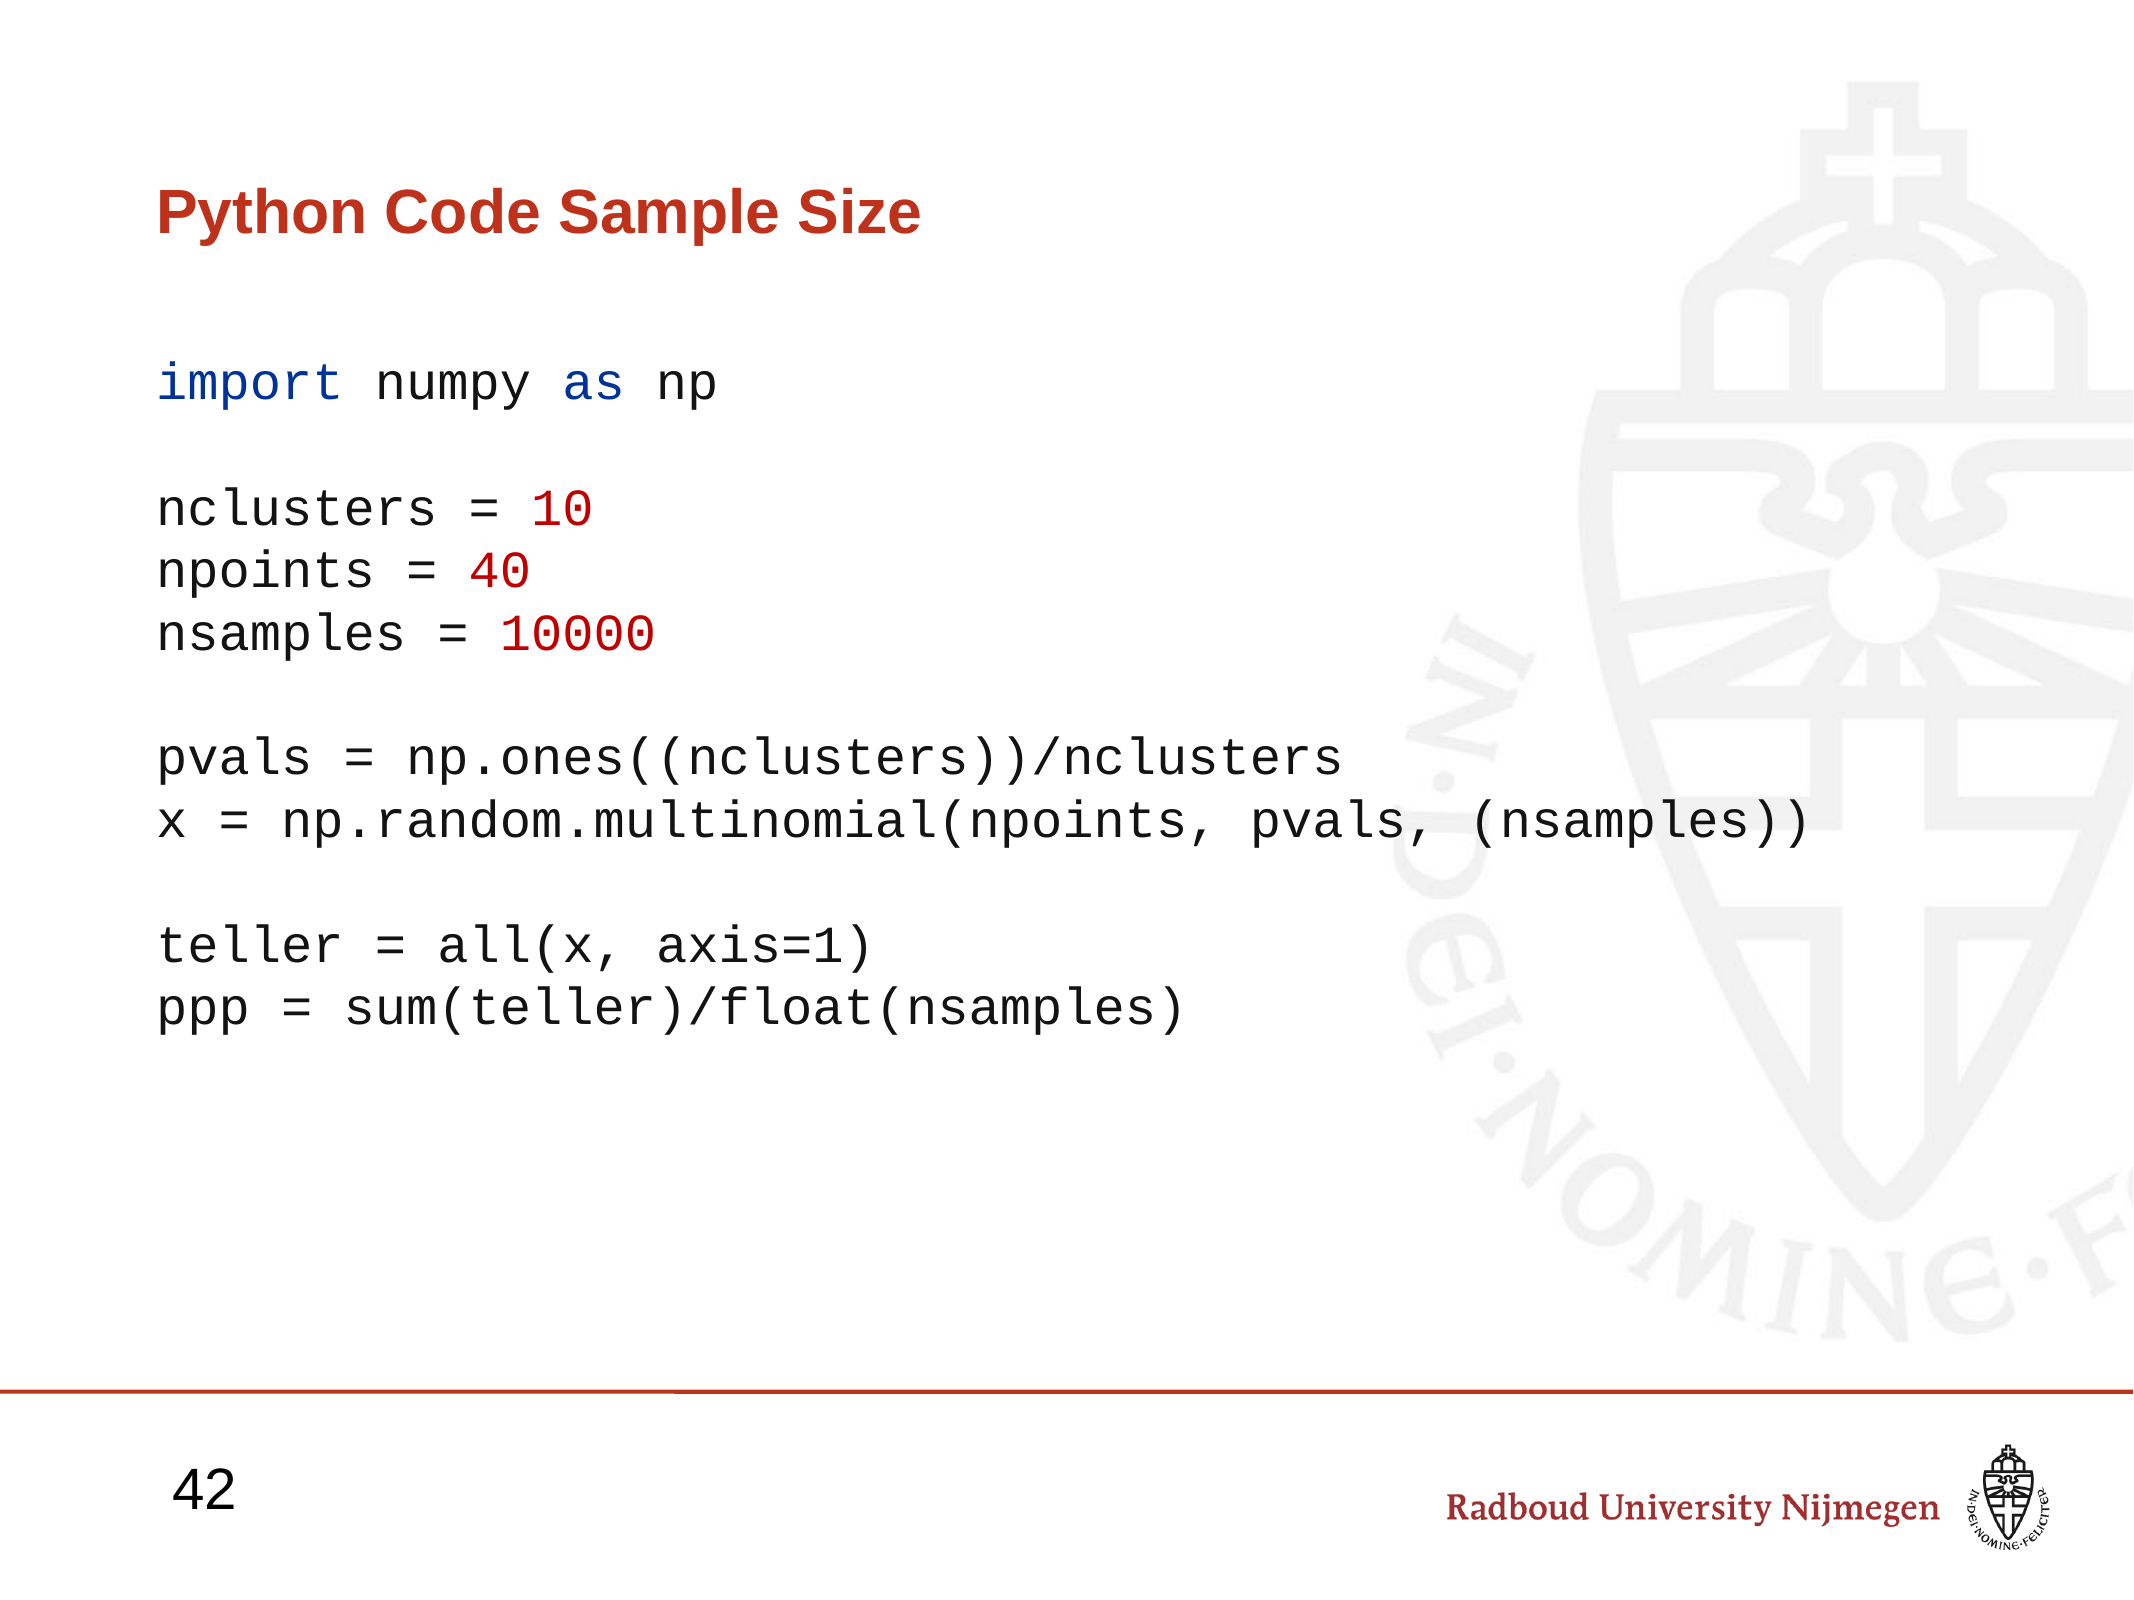

# Python Code Sample Size
import numpy as np

nclusters = 10
npoints = 40
nsamples = 10000

pvals = np.ones((nclusters))/nclusters
x = np.random.multinomial(npoints, pvals, (nsamples))

teller = all(x, axis=1)
ppp = sum(teller)/float(nsamples)
42